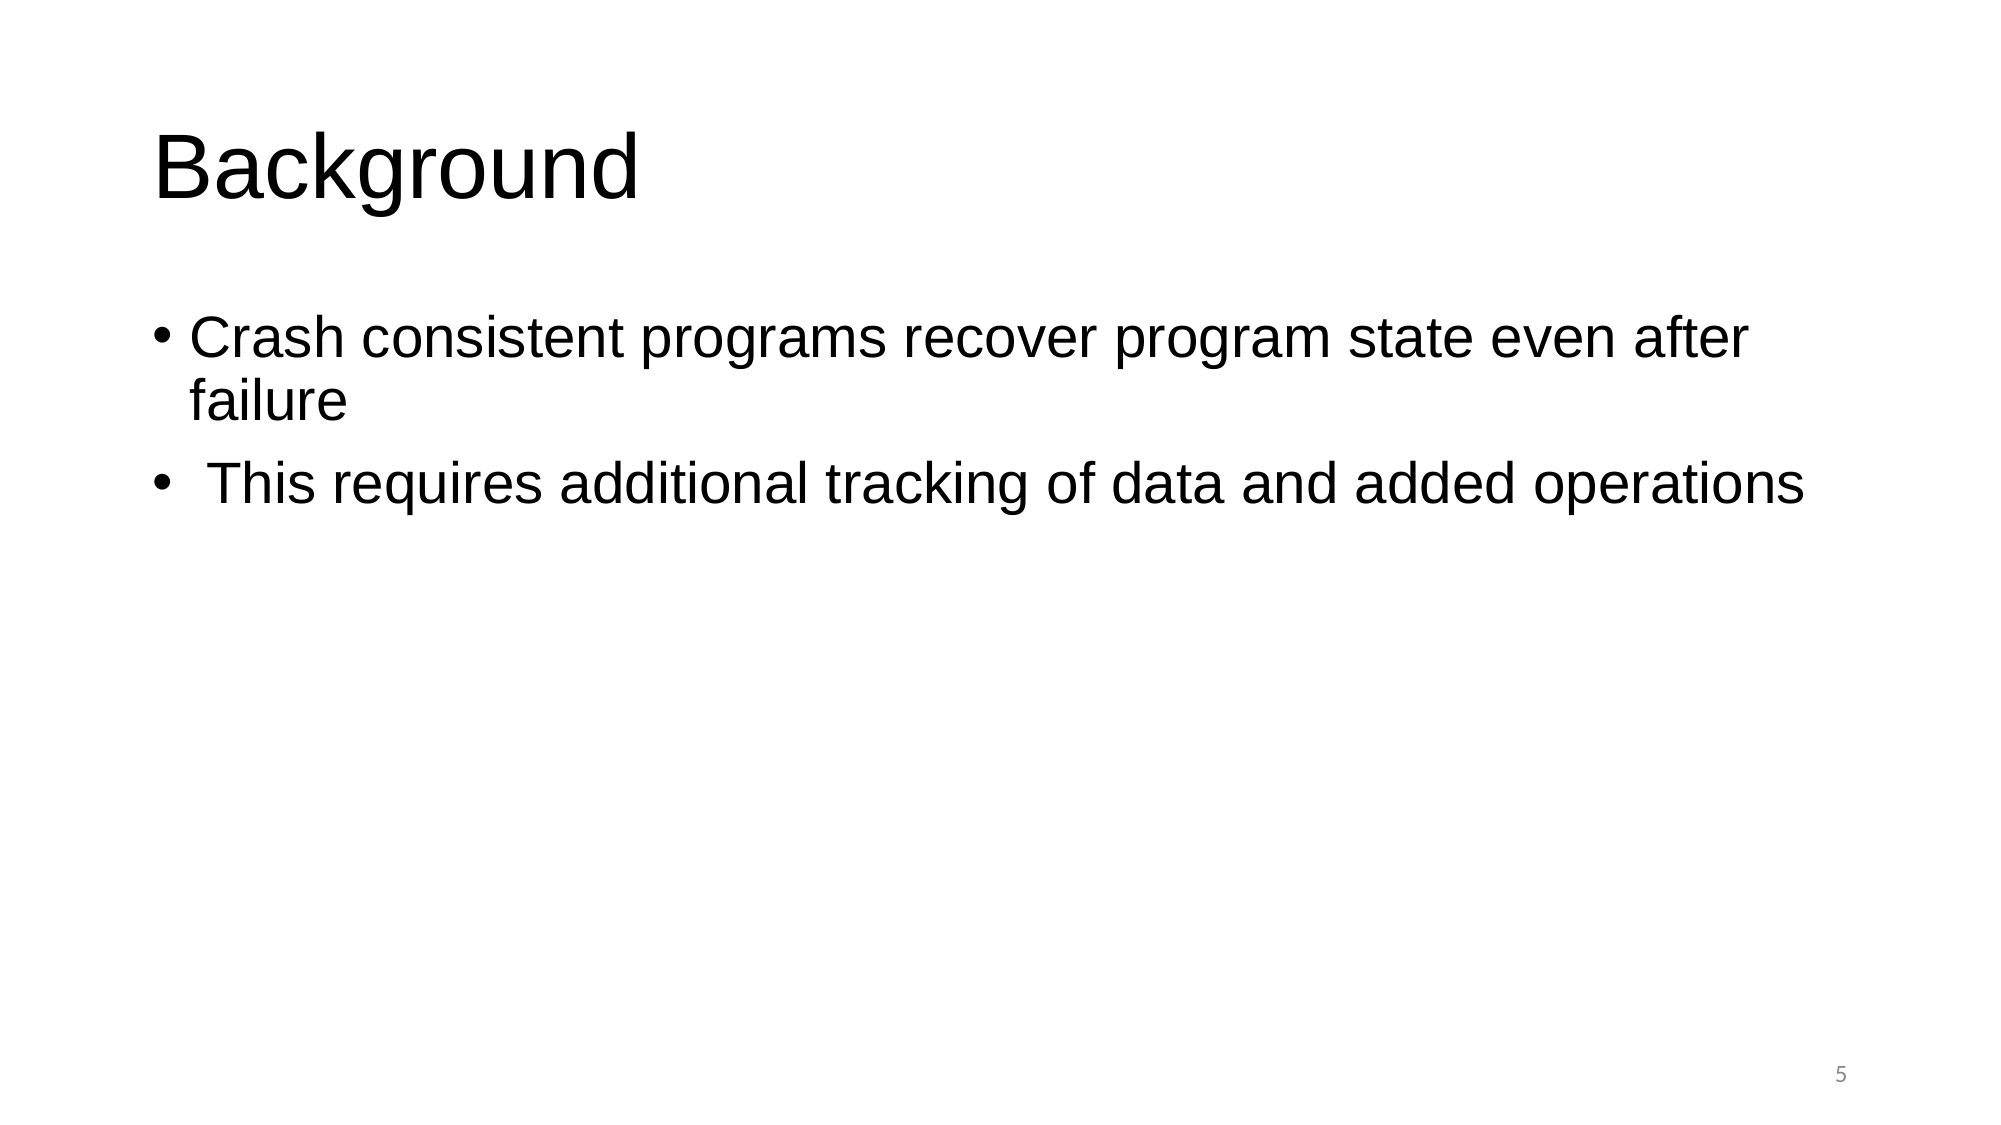

# Background
Crash consistent programs recover program state even after failure
 This requires additional tracking of data and added operations
5